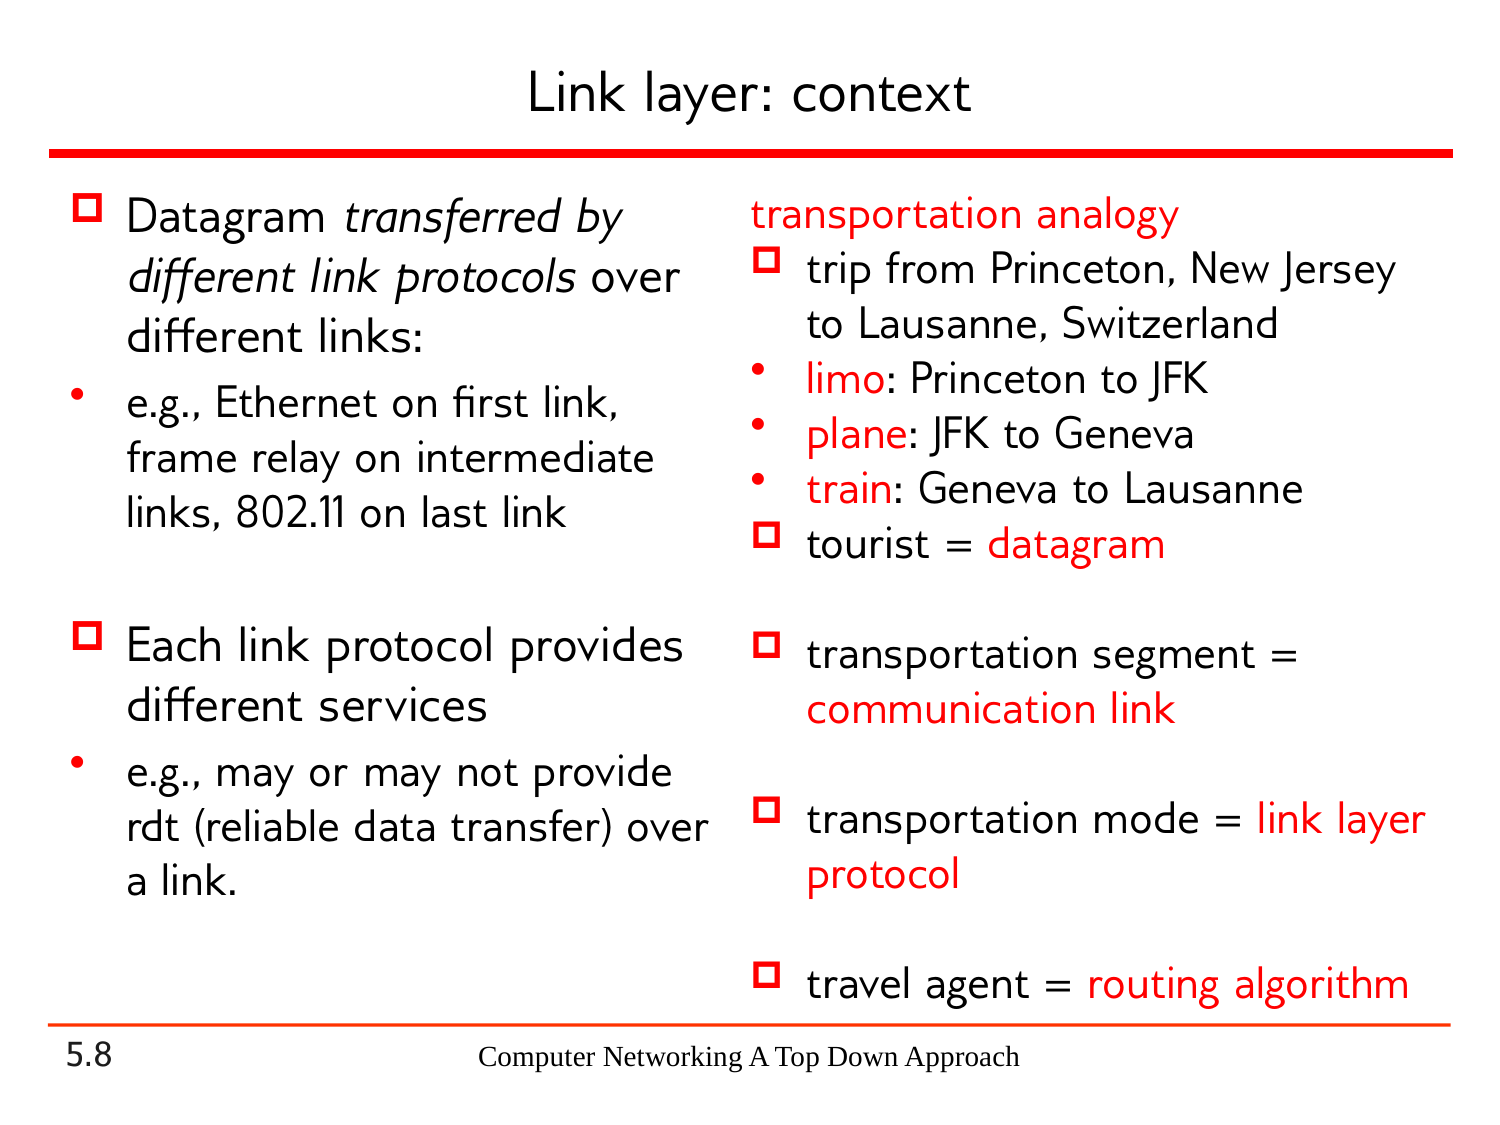

# Link layer: context
transportation analogy
trip from Princeton, New Jersey to Lausanne, Switzerland
limo: Princeton to JFK
plane: JFK to Geneva
train: Geneva to Lausanne
tourist = datagram

transportation segment = communication link

transportation mode = link layer protocol

travel agent = routing algorithm
Datagram transferred by different link protocols over different links:
e.g., Ethernet on first link, frame relay on intermediate links, 802.11 on last link

Each link protocol provides different services
e.g., may or may not provide rdt (reliable data transfer) over a link.